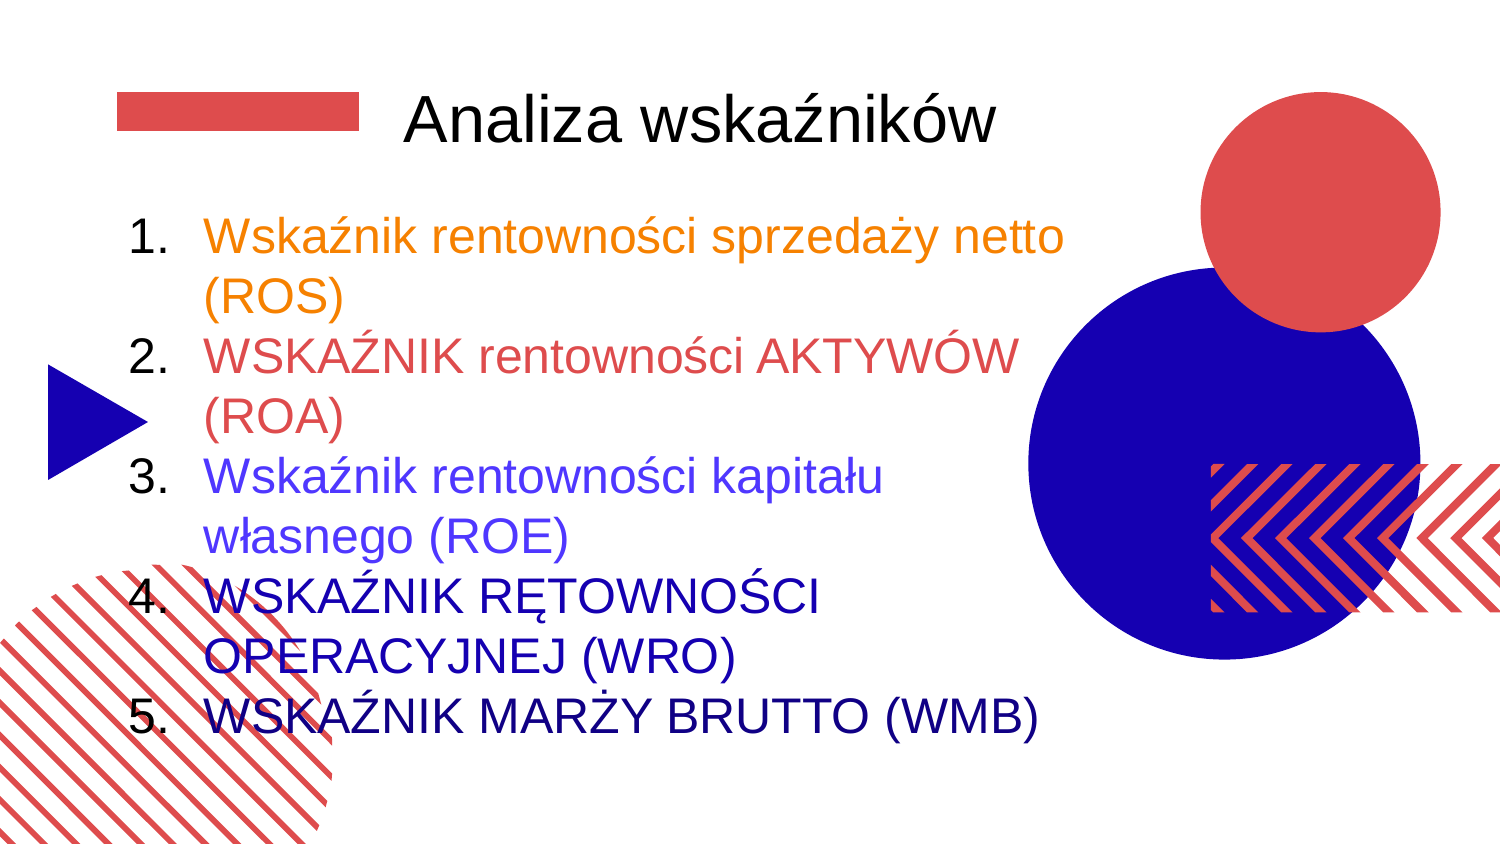

# Analiza wskaźników
Wskaźnik rentowności sprzedaży netto (ROS)
WSKAŹNIK rentowności AKTYWÓW (ROA)
Wskaźnik rentowności kapitału własnego (ROE)
WSKAŹNIK RĘTOWNOŚCI OPERACYJNEJ (WRO)
WSKAŹNIK MARŻY BRUTTO (WMB)